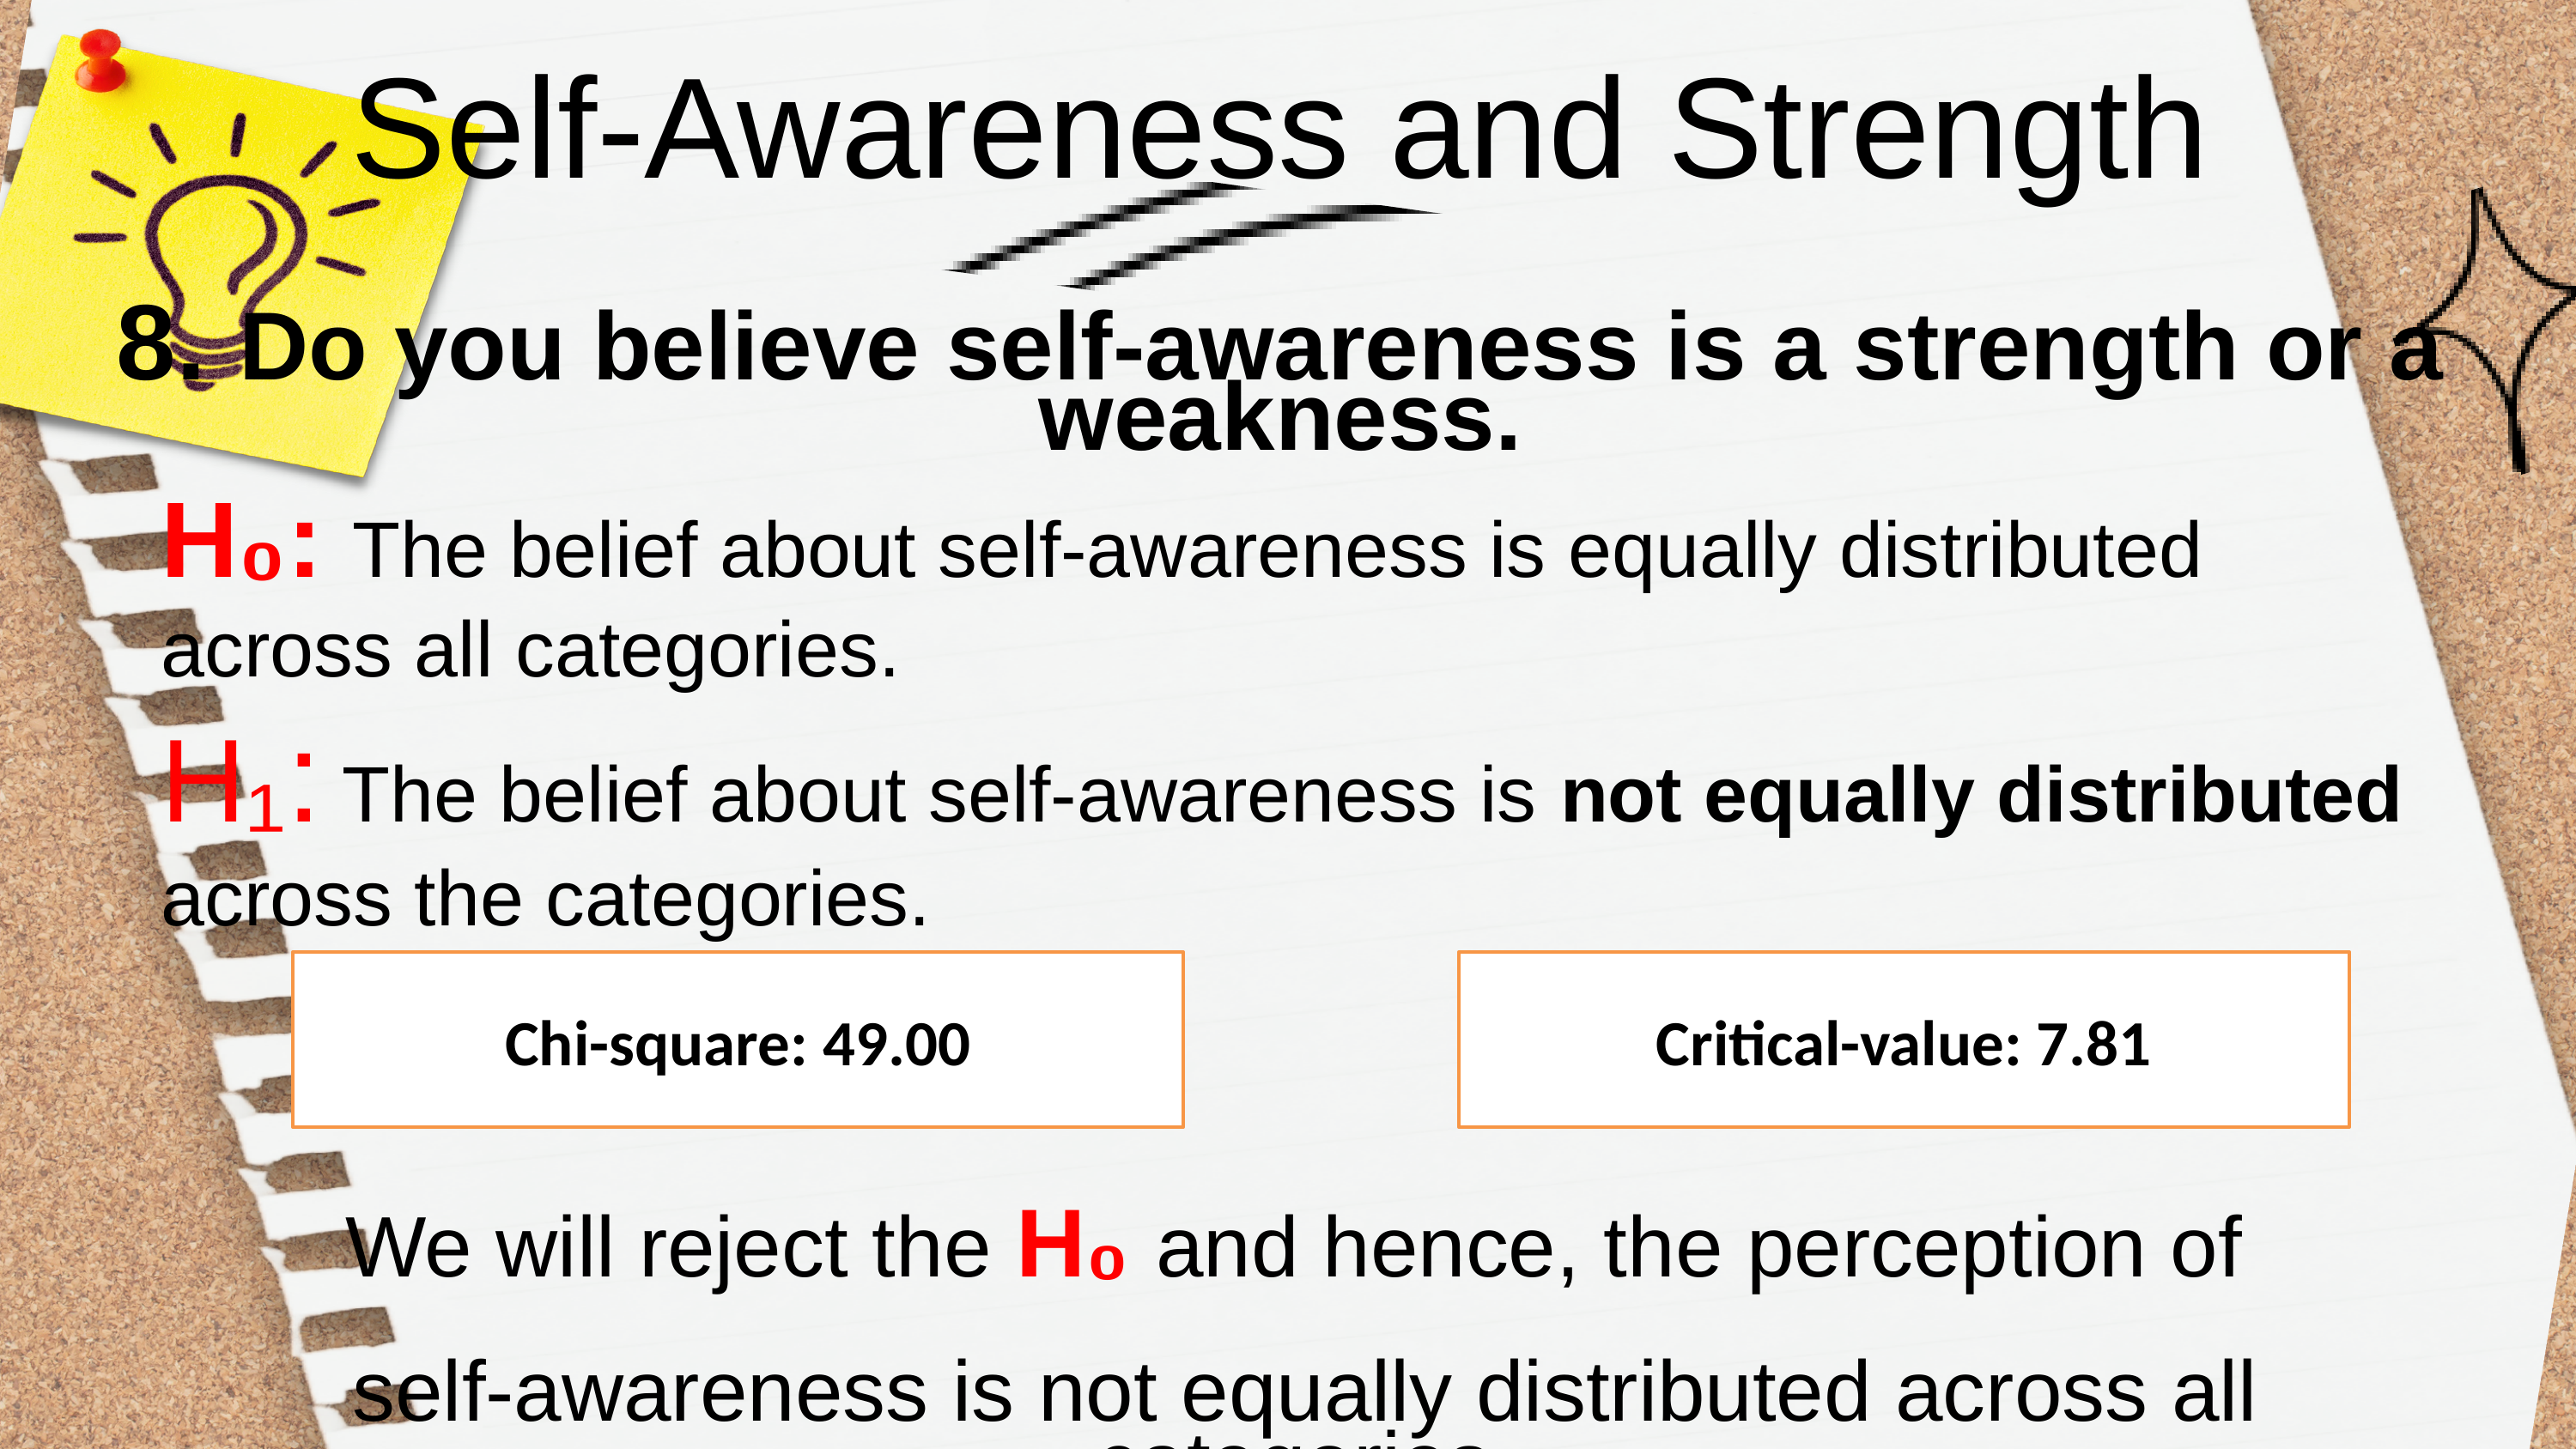

Self-Awareness and Strength

8. Do you believe self-awareness is a strength or a weakness.

H₀: The belief about self-awareness is equally distributed across all categories.
H₁: The belief about self-awareness is not equally distributed across the categories.

We will reject the H₀ and hence, the perception of

self-awareness is not equally distributed across all categories.
Critical-value: 7.81
Chi-square: 49.00